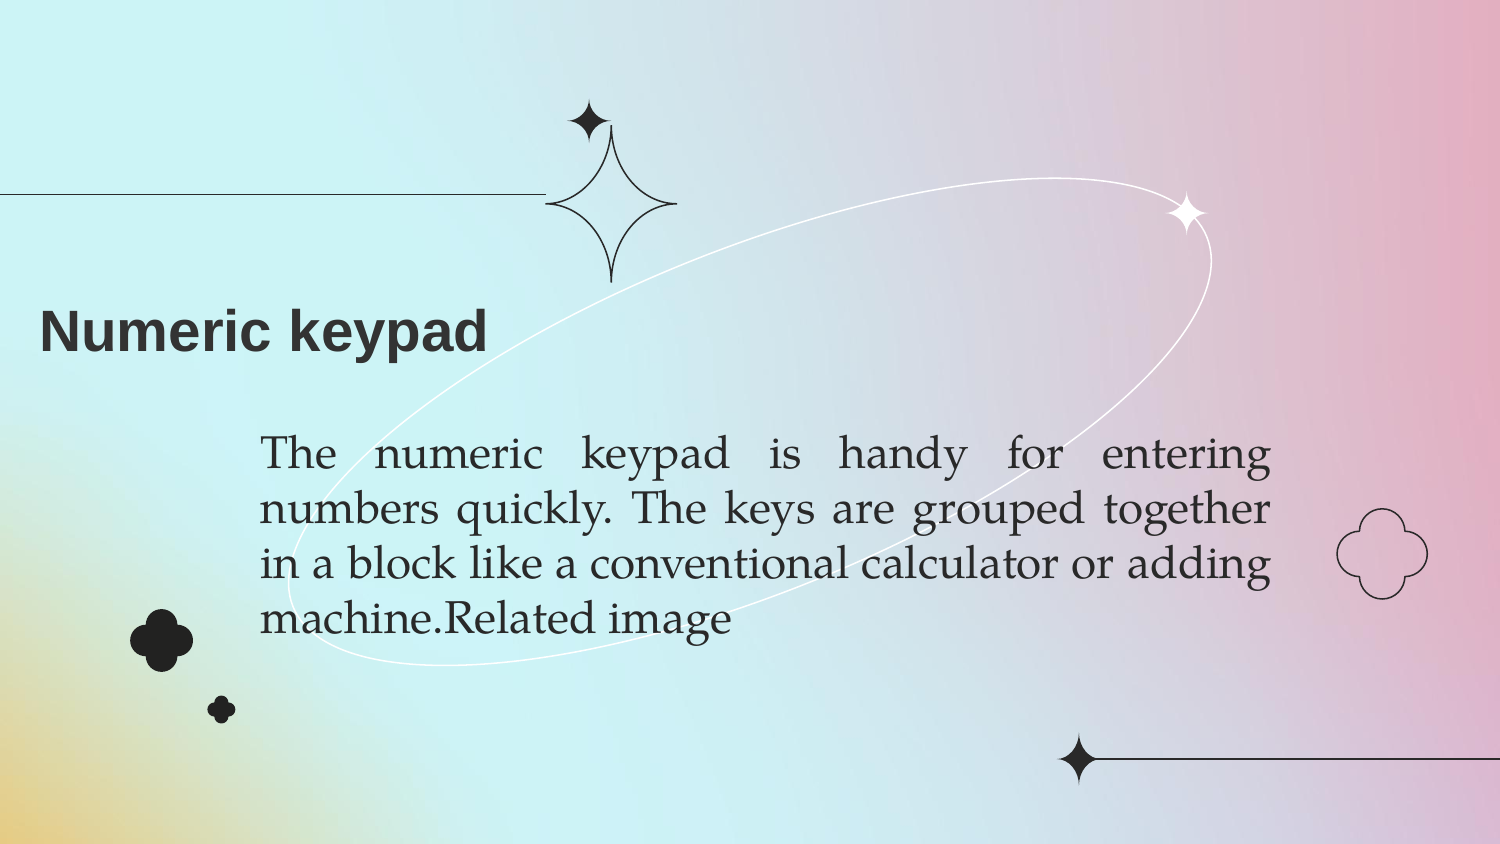

Numeric keypad
# The numeric keypad is handy for entering numbers quickly. The keys are grouped together in a block like a conventional calculator or adding machine.Related image